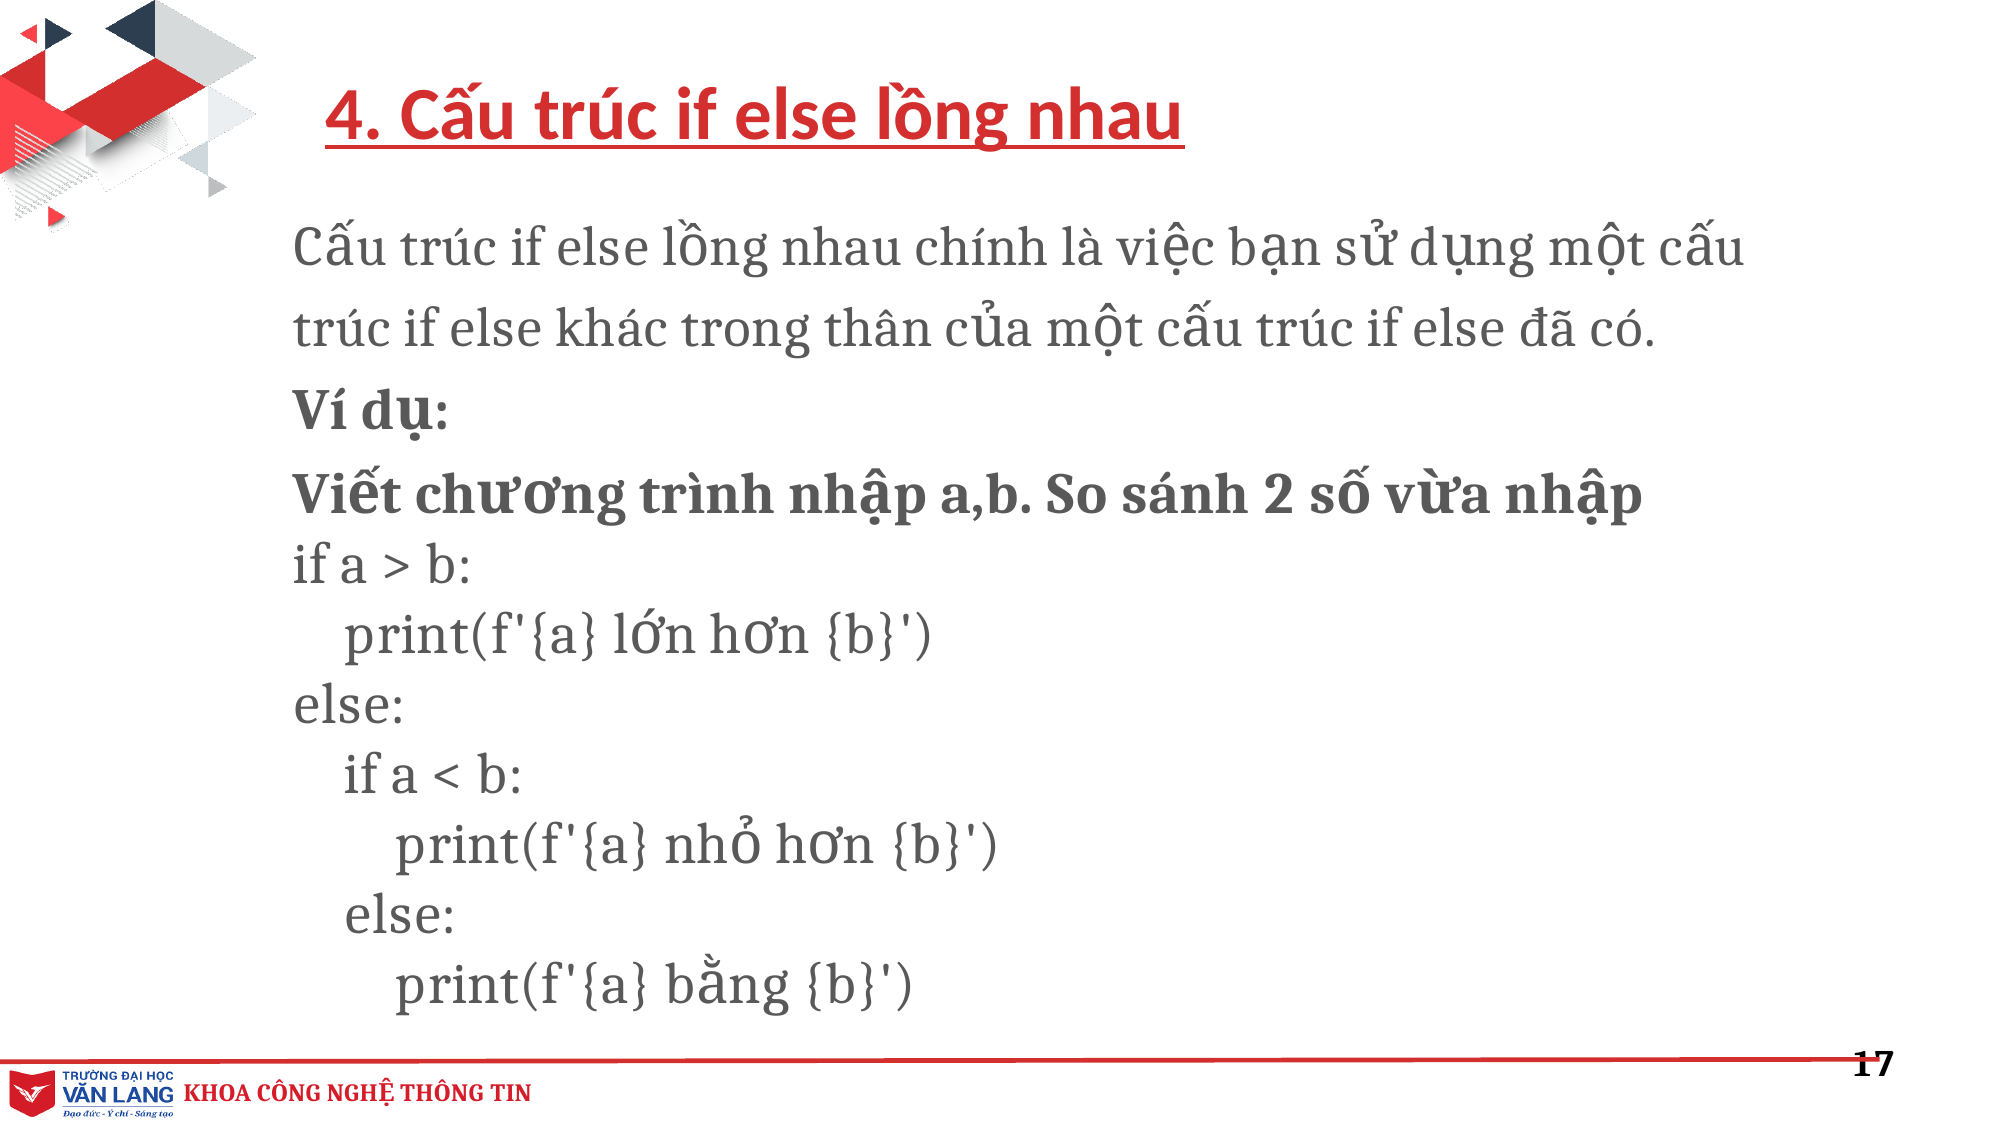

4. Cấu trúc if else lồng nhau

Cấu trúc if else lồng nhau chính là việc bạn sử dụng một cấu trúc if else khác trong thân của một cấu trúc if else đã có.
Ví dụ:
Viết chương trình nhập a,b. So sánh 2 số vừa nhập
if a > b:
    print(f'{a} lớn hơn {b}')
else:
    if a < b:
        print(f'{a} nhỏ hơn {b}')
    else:
        print(f'{a} bằng {b}')